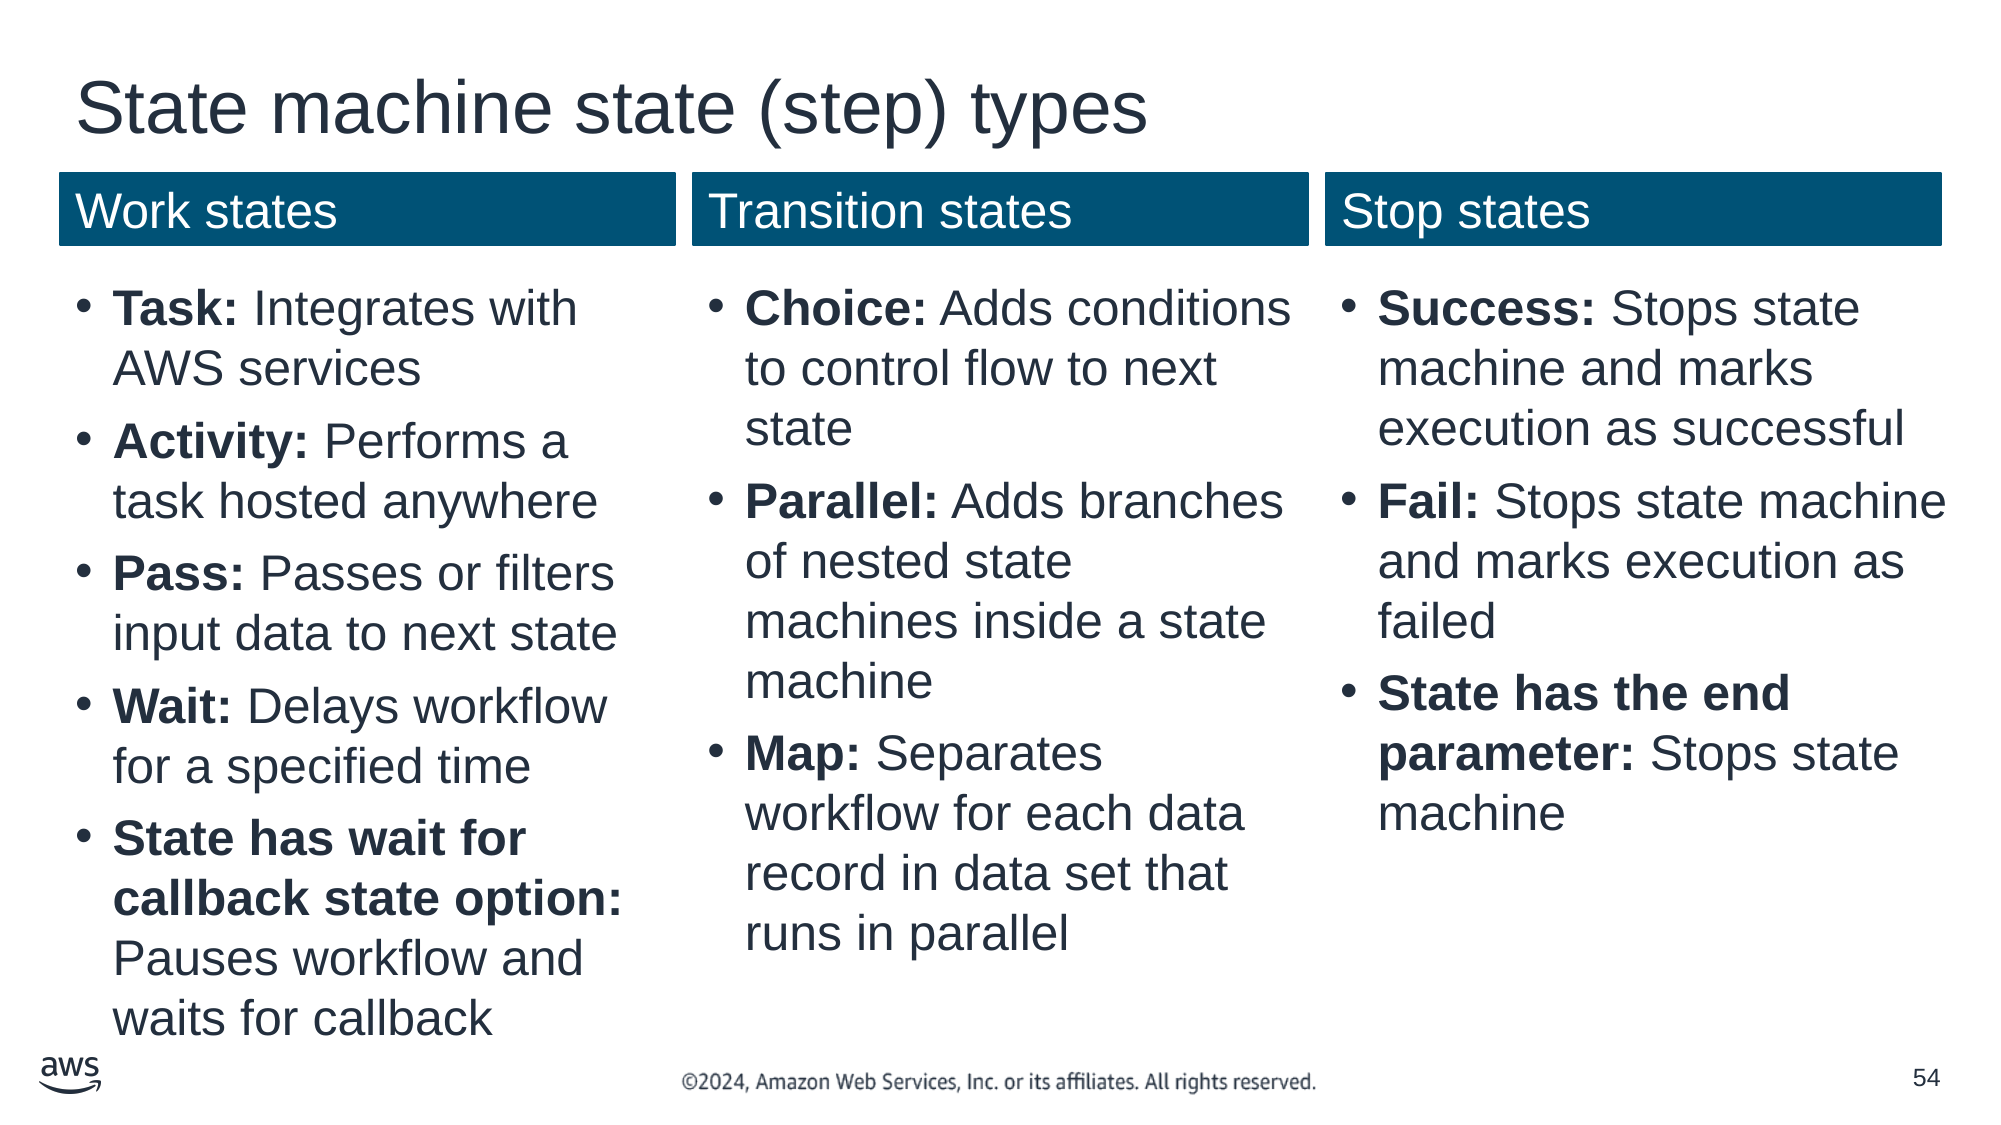

# State machine state (step) types
Work states
Transition states
Stop states
Choice: Adds conditions to control flow to next state
Parallel: Adds branches of nested state machines inside a state machine
Map: Separates workflow for each data record in data set that runs in parallel

Success: Stops state machine and marks execution as successful
Fail: Stops state machine and marks execution as failed
State has the end parameter: Stops state machine

Task: Integrates with AWS services
Activity: Performs a task hosted anywhere
Pass: Passes or filters input data to next state
Wait: Delays workflow for a specified time
State has wait for callback state option: Pauses workflow and waits for callback

54